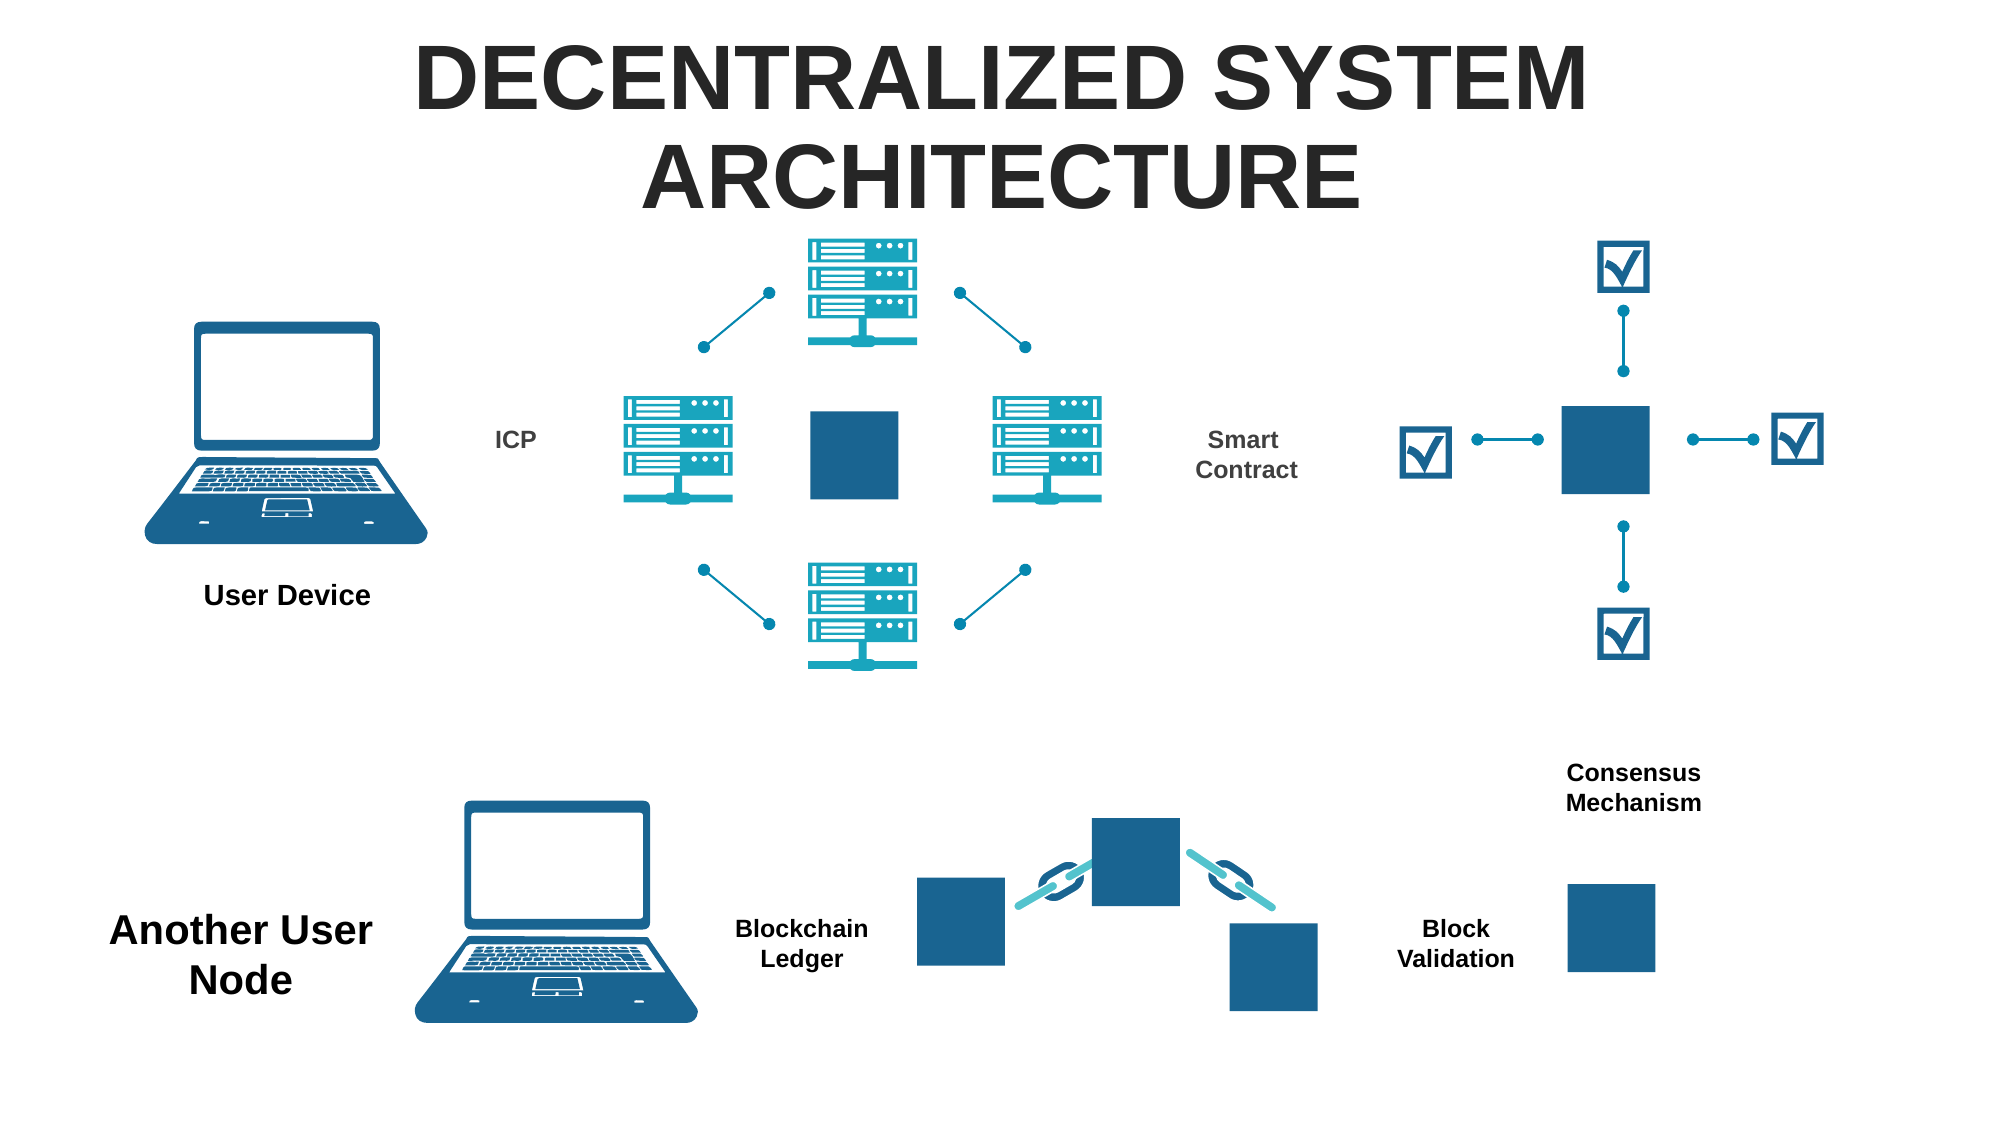

DECENTRALIZED SYSTEM ARCHITECTURE

Smart
Contract
ICP
User Device
Consensus Mechanism

Another User Node
Blockchain Ledger
Block Validation